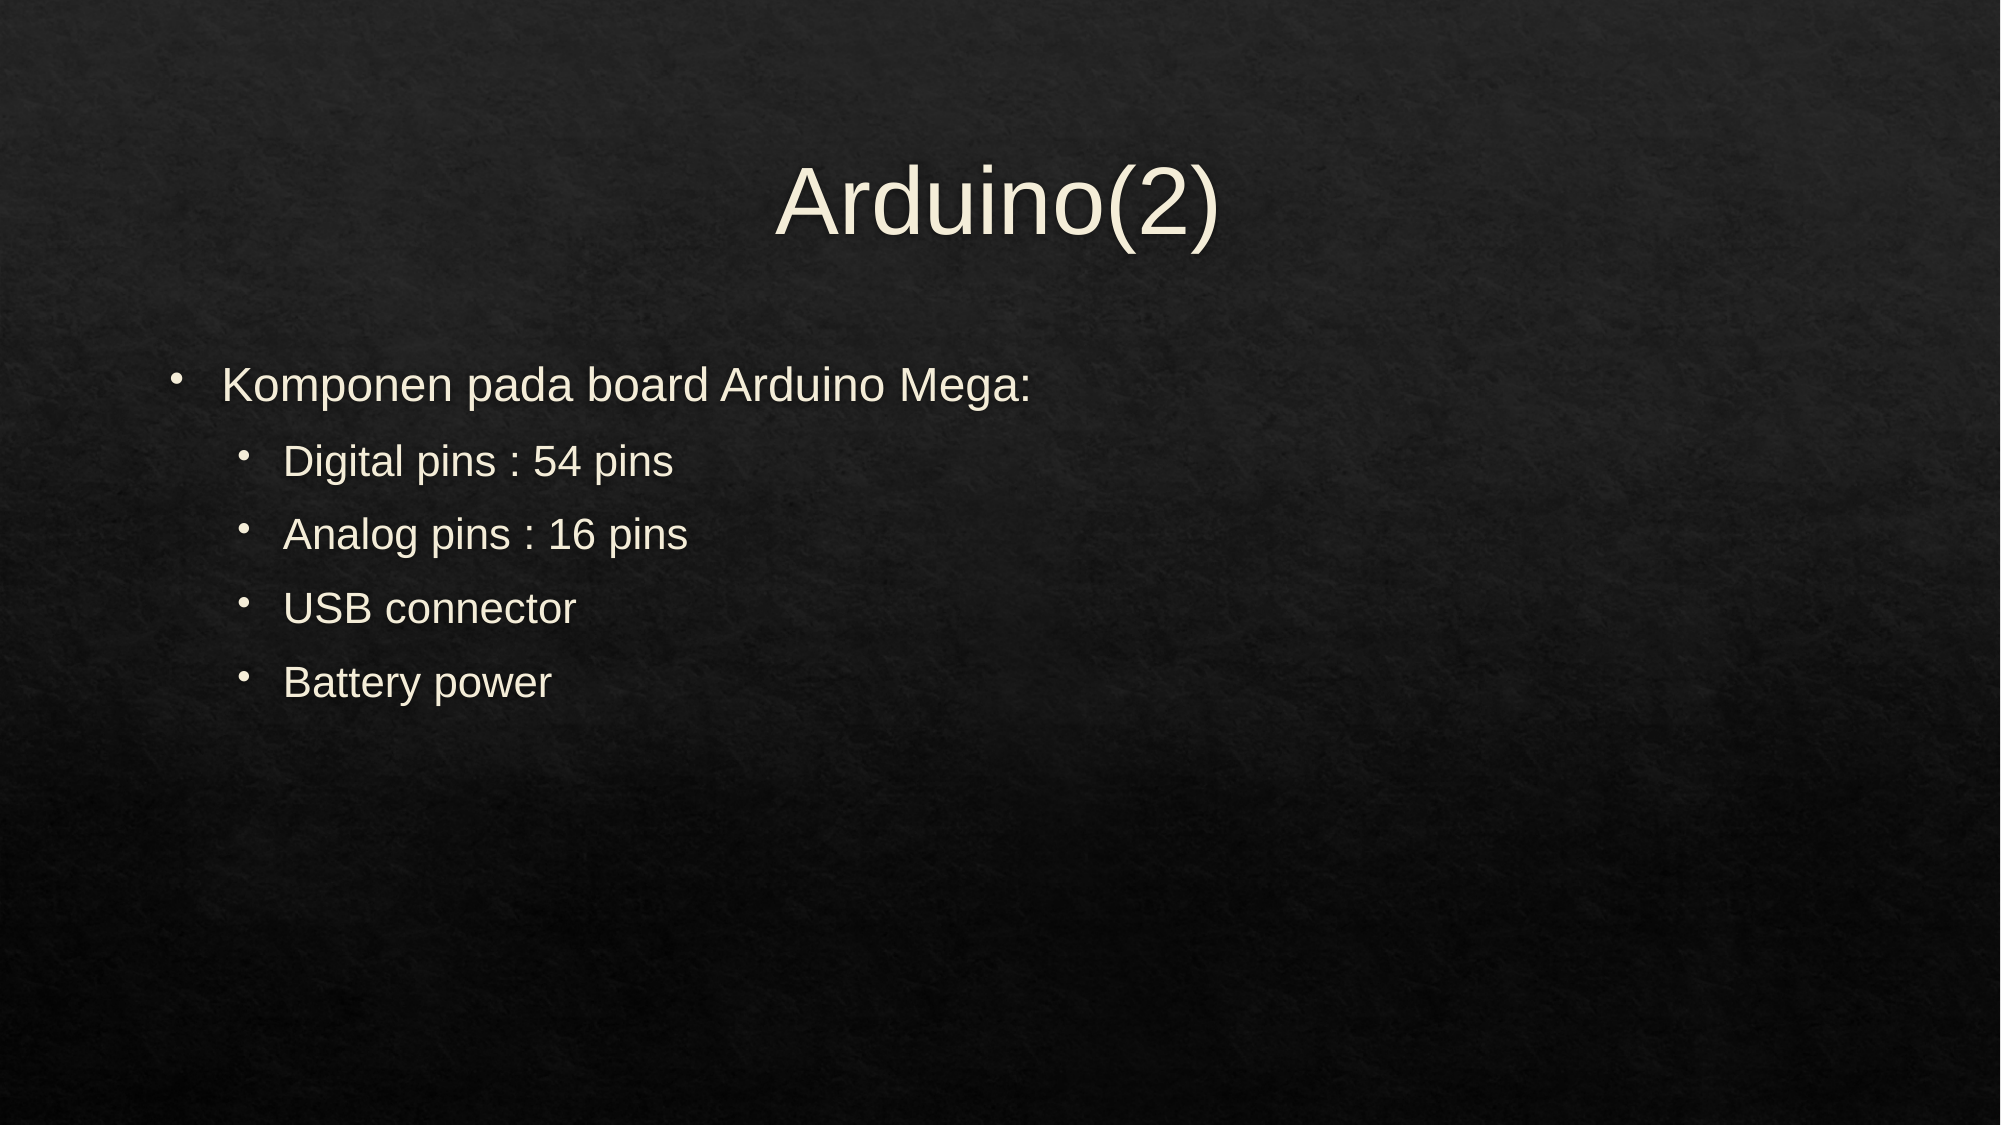

# Arduino(2)
Komponen pada board Arduino Mega:
Digital pins : 54 pins
Analog pins : 16 pins
USB connector
Battery power